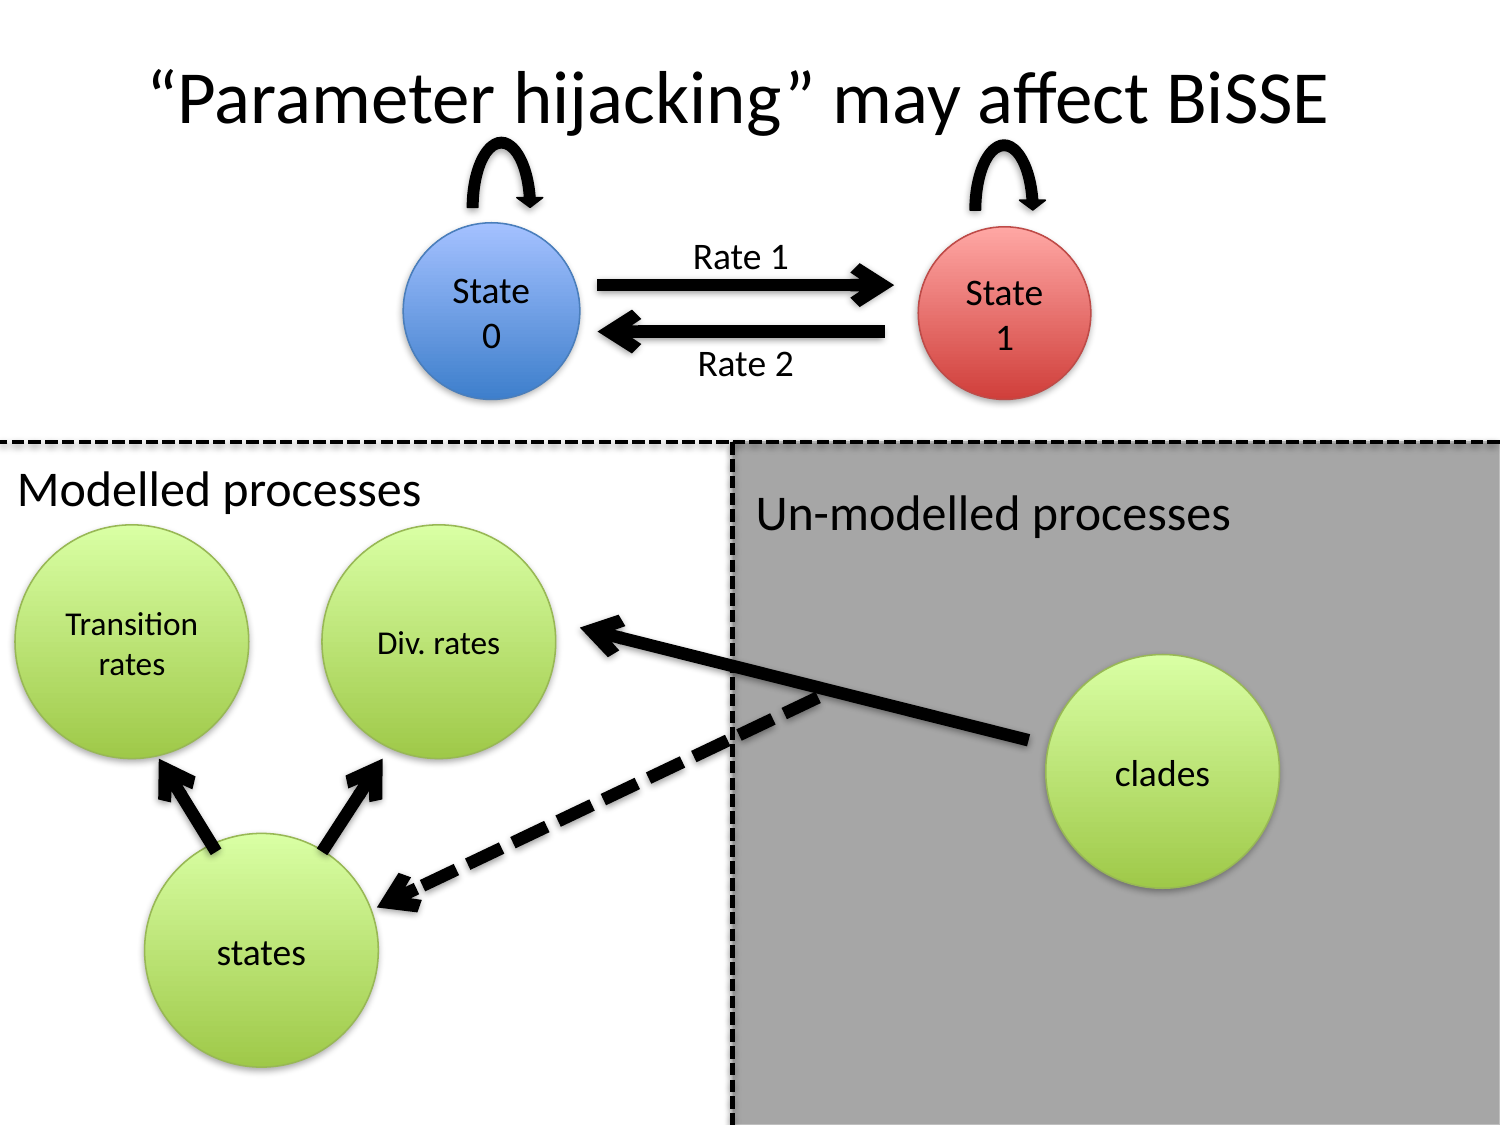

# “Parameter hijacking” may affect BiSSE

State 0
Rate 1
State 1
Rate 2

Modelled processes
Un-modelled processes
Transition rates
Div. rates
clades
states